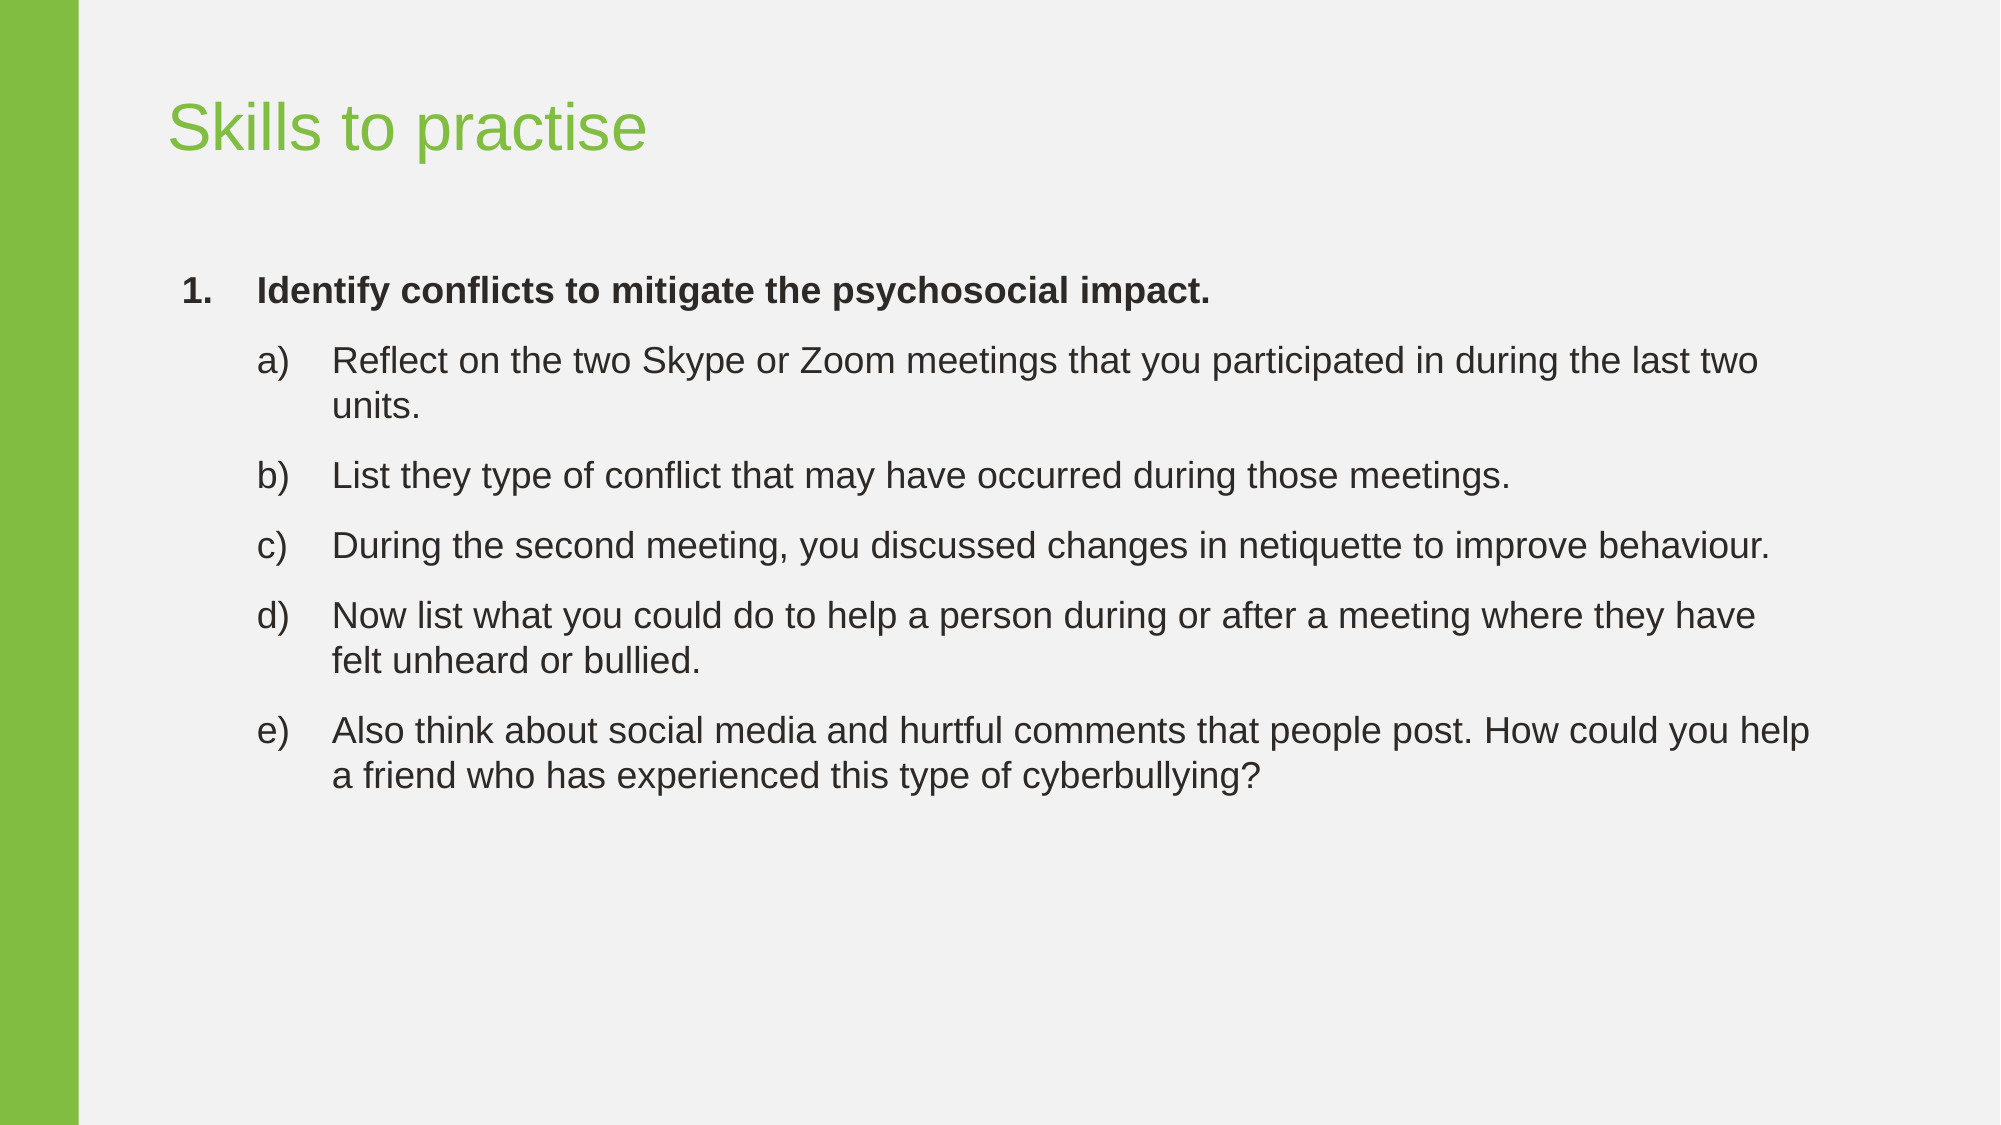

Skills to practise
Identify conflicts to mitigate the psychosocial impact.
Reflect on the two Skype or Zoom meetings that you participated in during the last two units.
List they type of conflict that may have occurred during those meetings.
During the second meeting, you discussed changes in netiquette to improve behaviour.
Now list what you could do to help a person during or after a meeting where they have felt unheard or bullied.
Also think about social media and hurtful comments that people post. How could you help a friend who has experienced this type of cyberbullying?